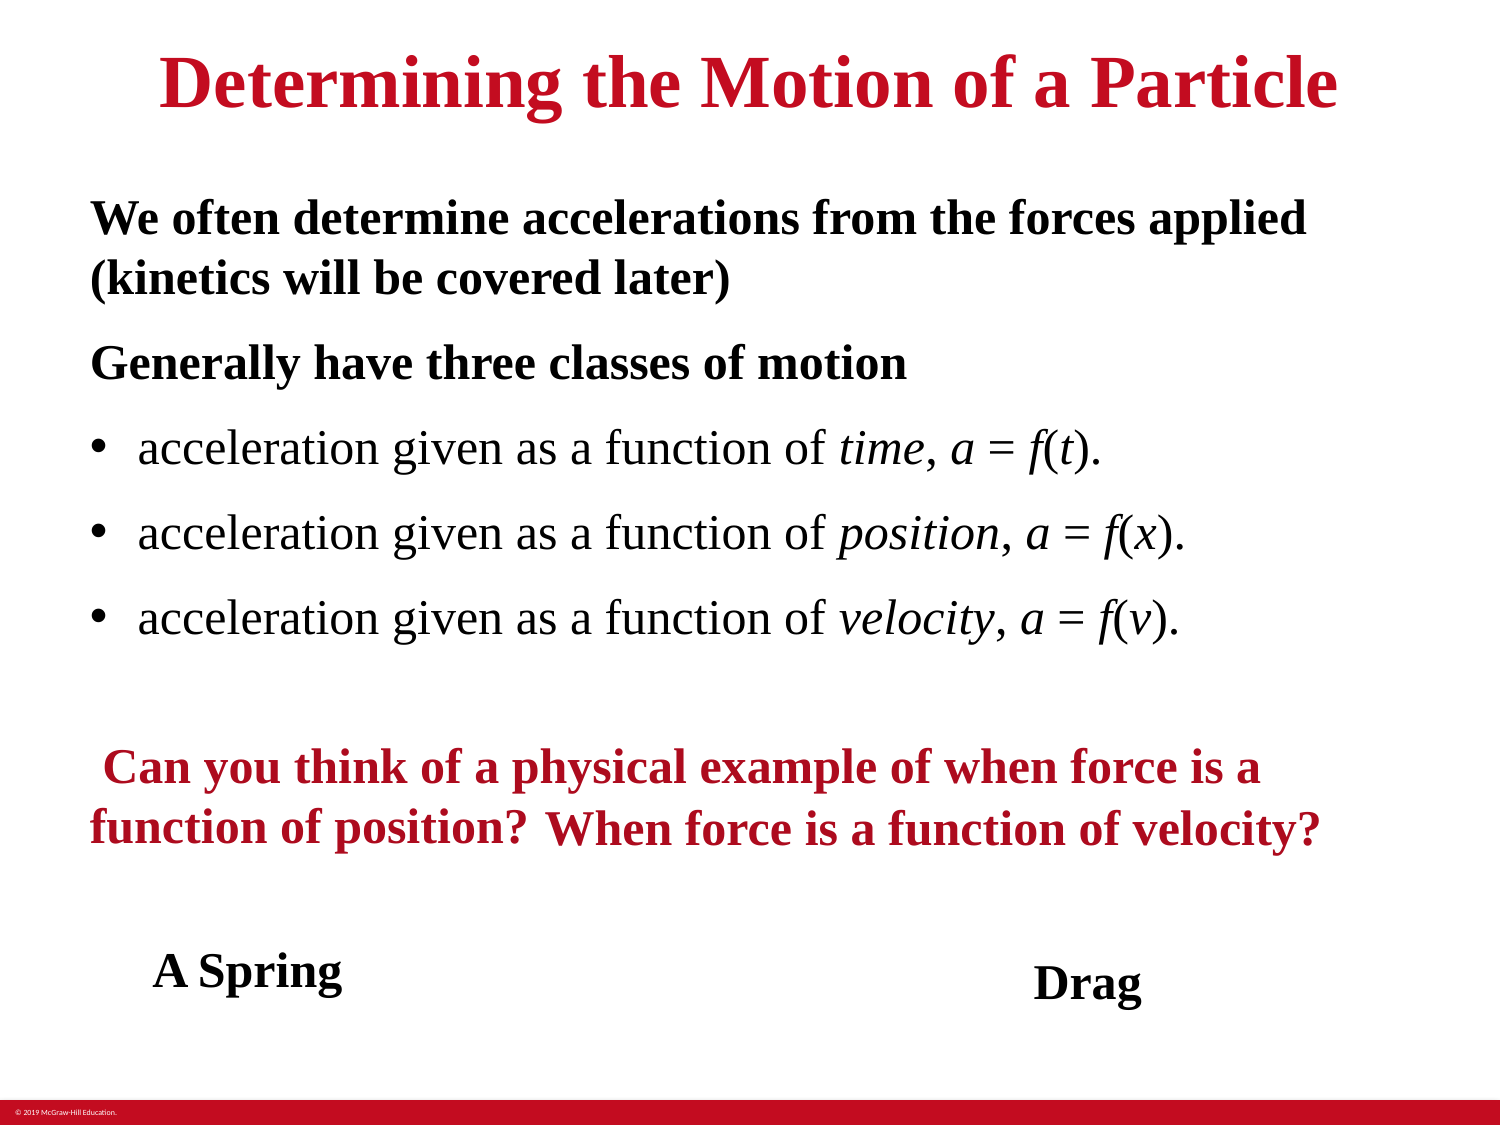

# Determining the Motion of a Particle
We often determine accelerations from the forces applied (kinetics will be covered later)
Generally have three classes of motion
acceleration given as a function of time, a = f(t).
acceleration given as a function of position, a = f(x).
acceleration given as a function of velocity, a = f(v).
 Can you think of a physical example of when force is a function of position?
When force is a function of velocity?
A Spring
Drag